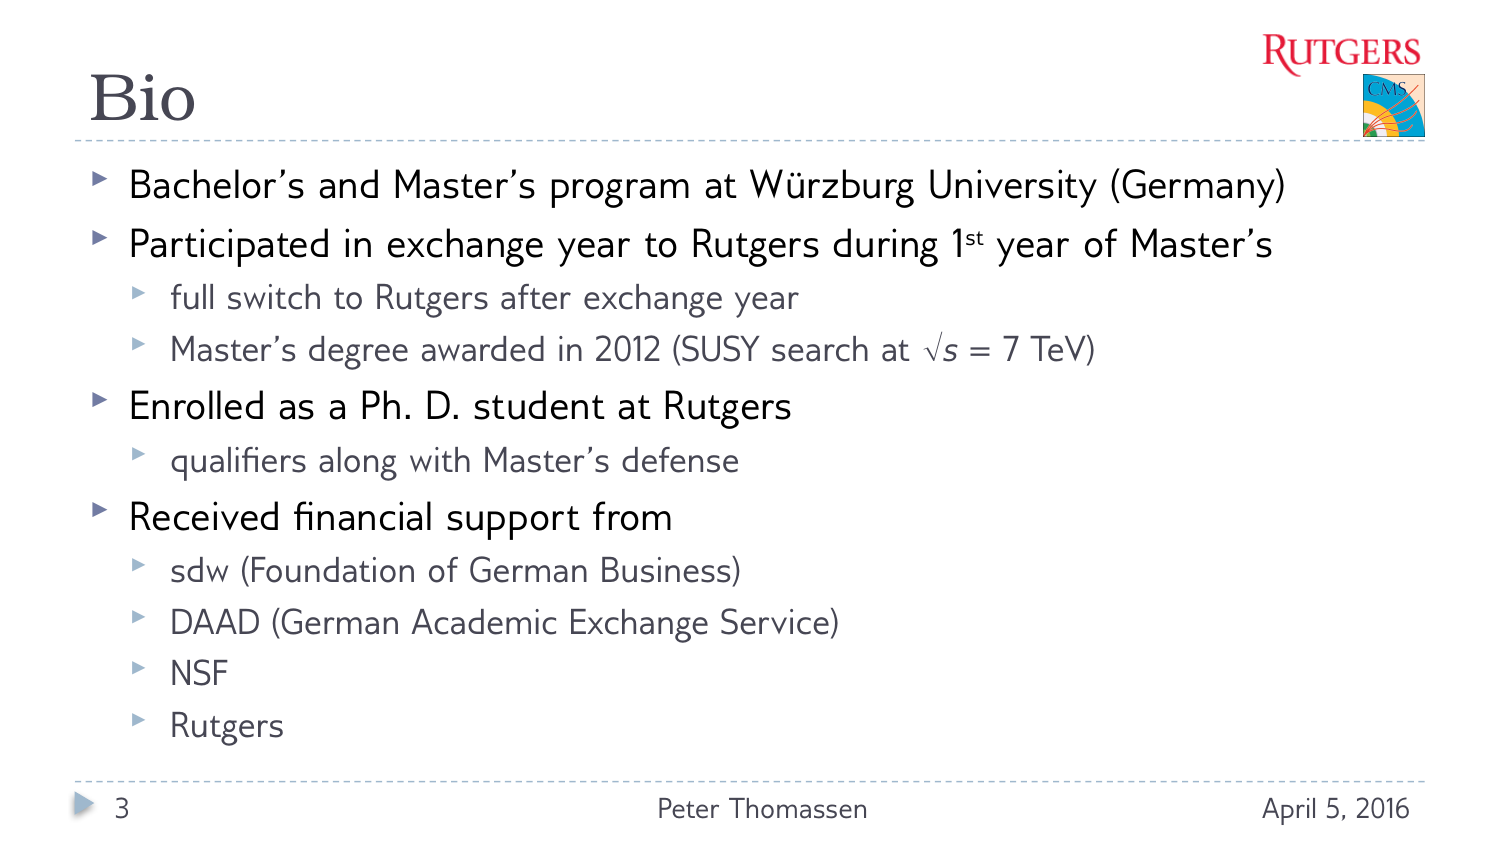

# Bio
Bachelor’s and Master’s program at Würzburg University (Germany)
Participated in exchange year to Rutgers during 1st year of Master’s
full switch to Rutgers after exchange year
Master’s degree awarded in 2012 (SUSY search at √s = 7 TeV)
Enrolled as a Ph. D. student at Rutgers
qualifiers along with Master’s defense
Received financial support from
sdw (Foundation of German Business)
DAAD (German Academic Exchange Service)
NSF
Rutgers
3
Peter Thomassen
April 5, 2016